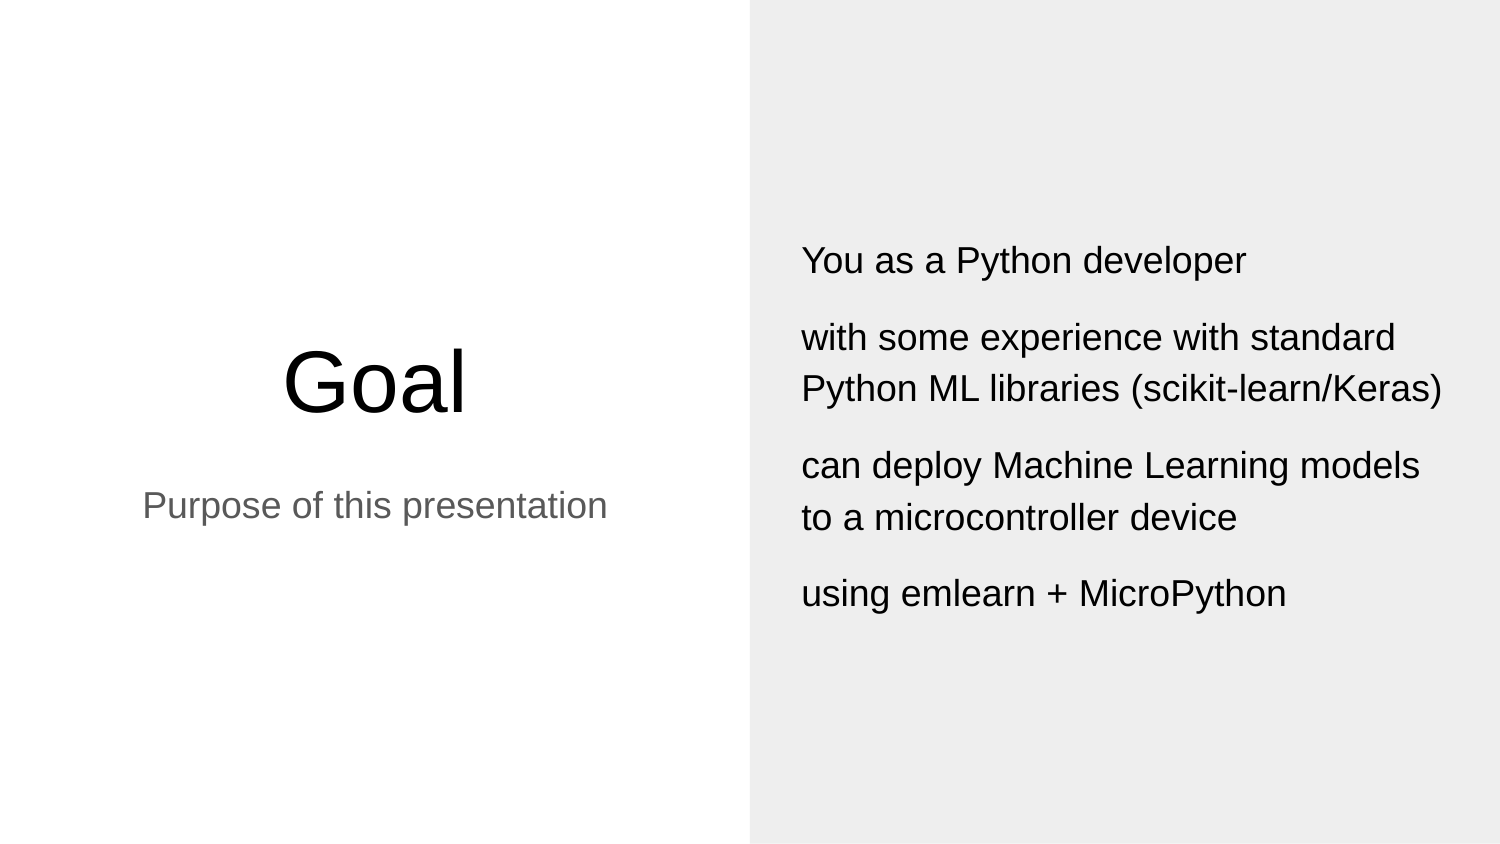

You as a Python developer
with some experience with standard Python ML libraries (scikit-learn/Keras)
can deploy Machine Learning models to a microcontroller device
using emlearn + MicroPython
# Goal
Purpose of this presentation